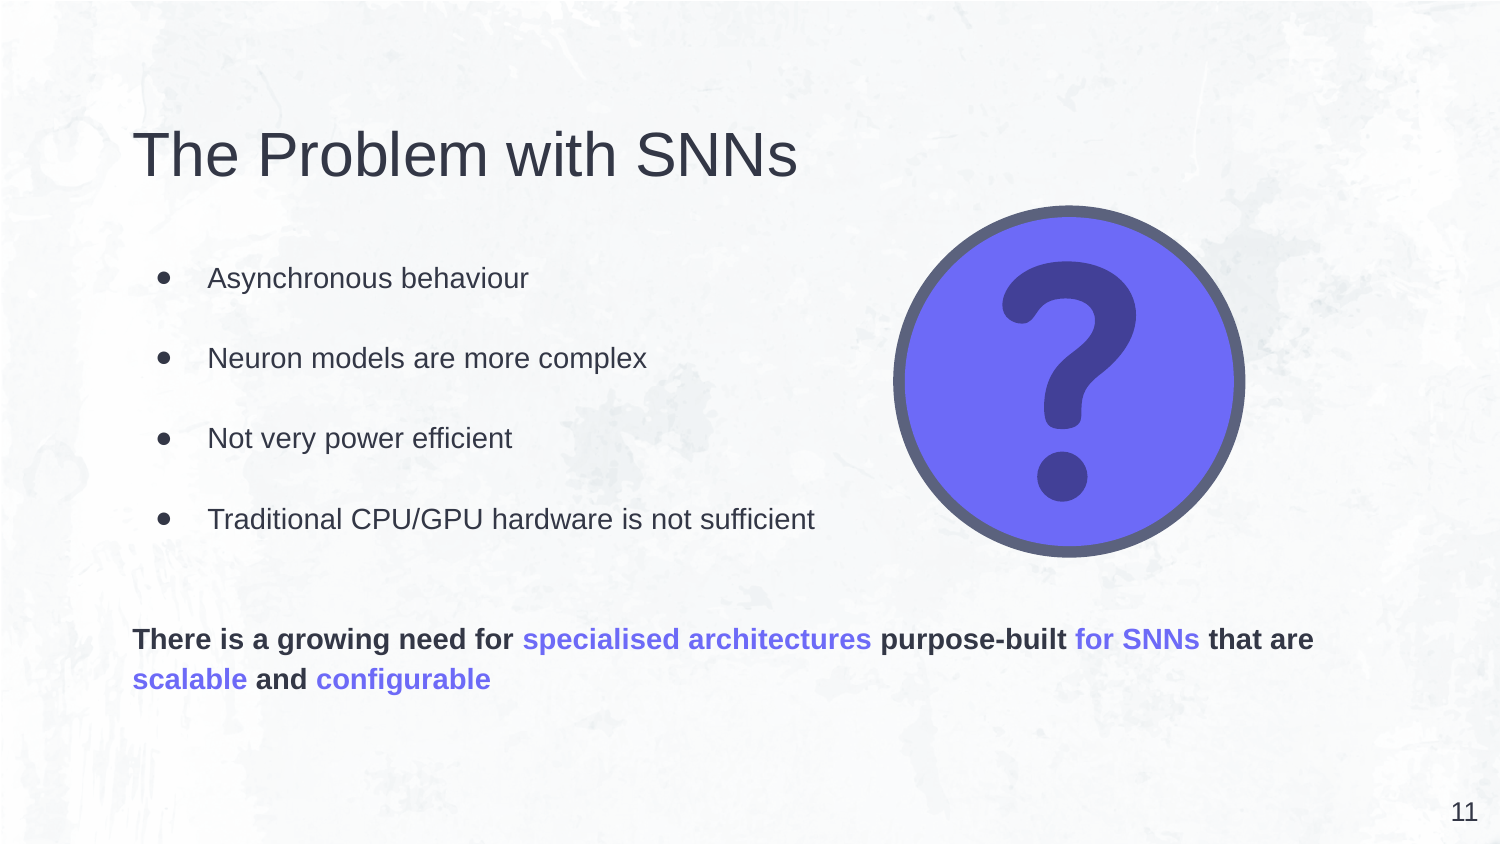

# The Problem with SNNs

Asynchronous behaviour

Neuron models are more complex

Not very power efficient

Traditional CPU/GPU hardware is not sufficient

There is a growing need for specialised architectures purpose-built for SNNs that are scalable and configurable

11